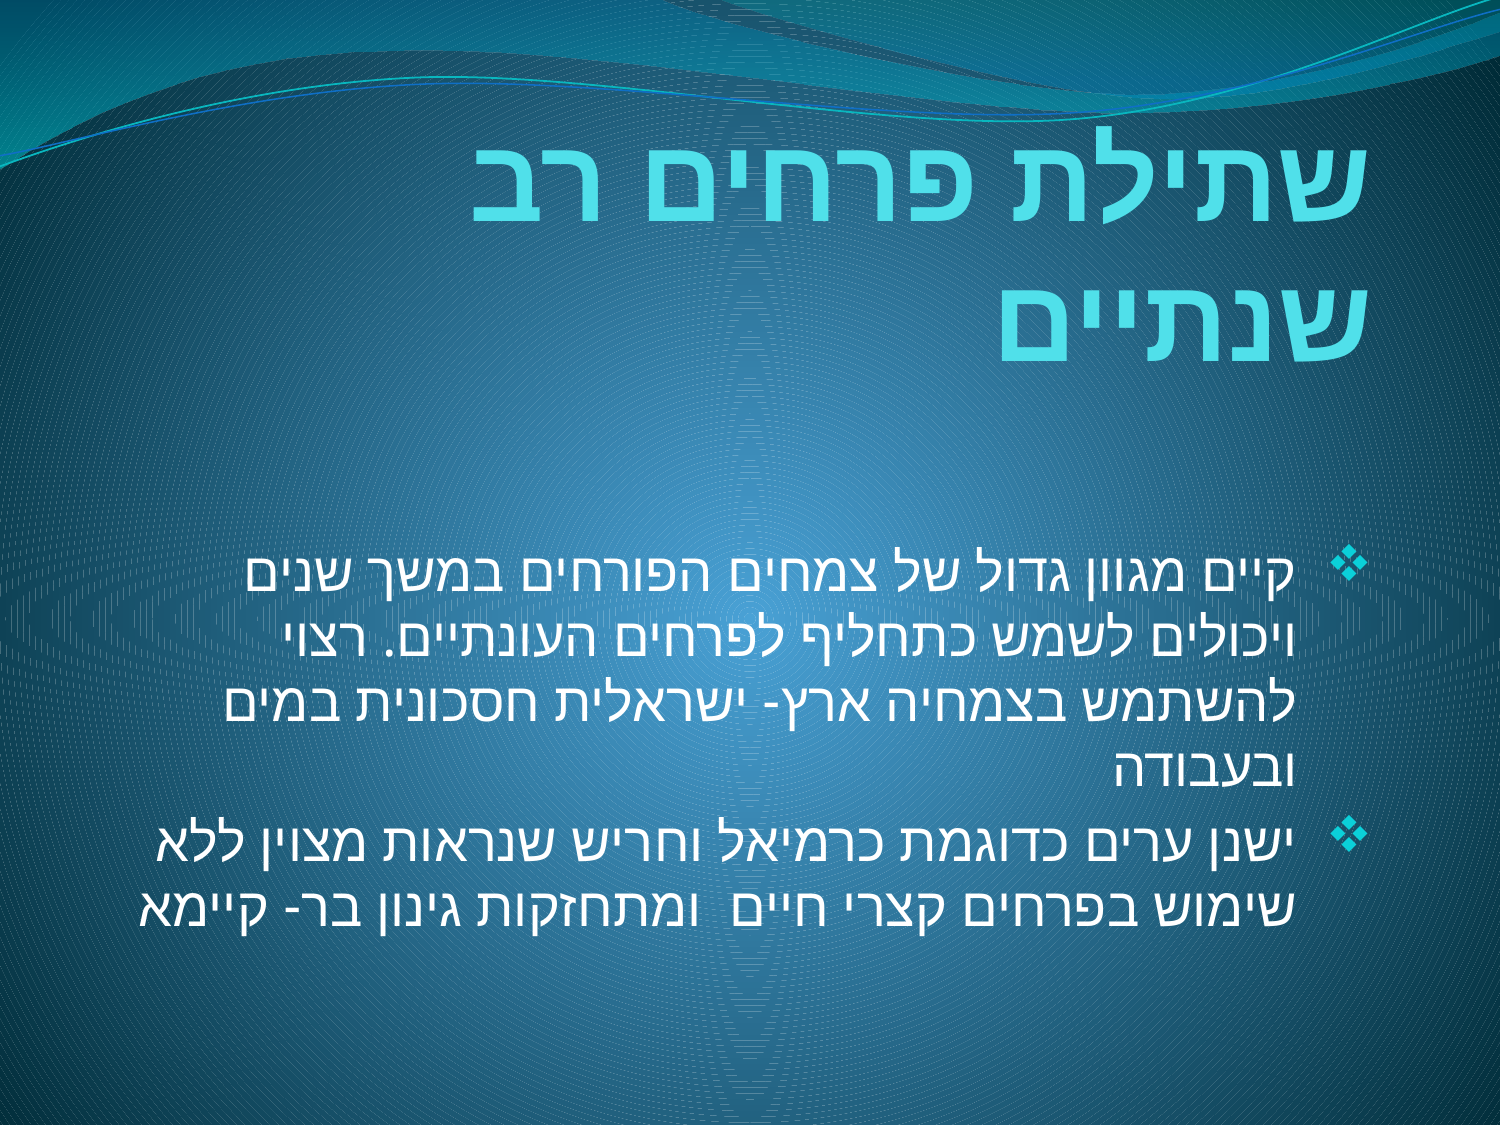

# שתילת פרחים רב שנתיים
קיים מגוון גדול של צמחים הפורחים במשך שנים ויכולים לשמש כתחליף לפרחים העונתיים. רצוי להשתמש בצמחיה ארץ- ישראלית חסכונית במים ובעבודה
ישנן ערים כדוגמת כרמיאל וחריש שנראות מצוין ללא שימוש בפרחים קצרי חיים  ומתחזקות גינון בר- קיימא